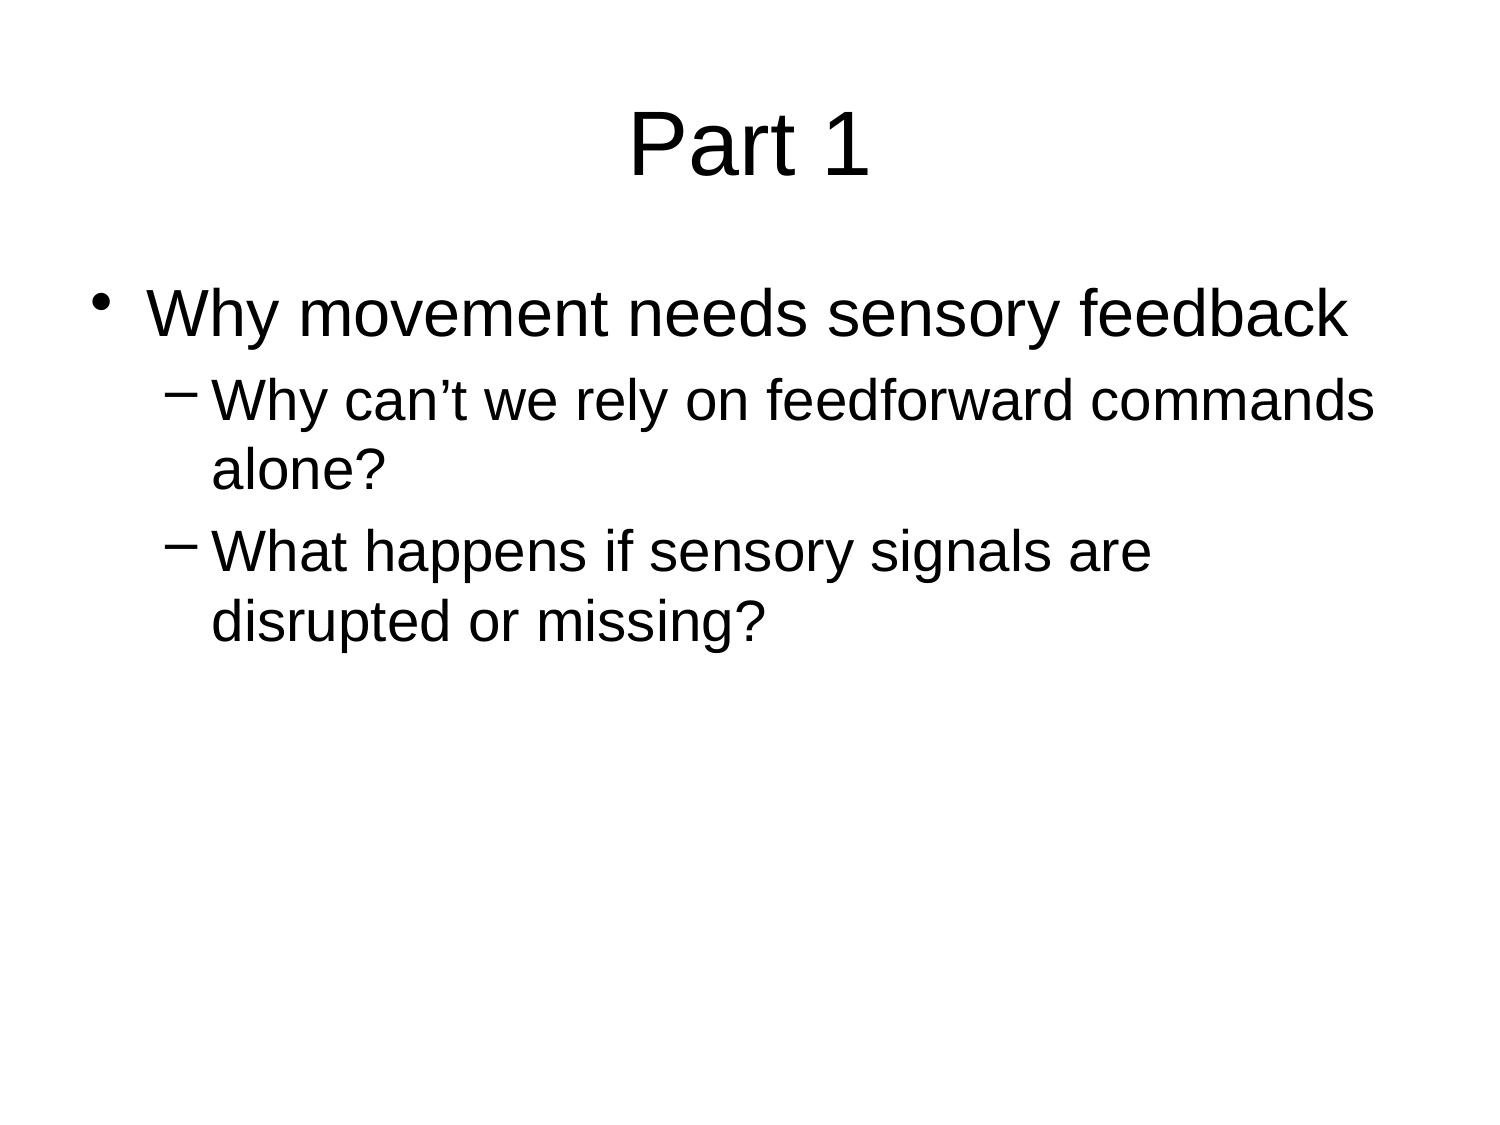

# Part 1
Why movement needs sensory feedback
Why can’t we rely on feedforward commands alone?
What happens if sensory signals are disrupted or missing?